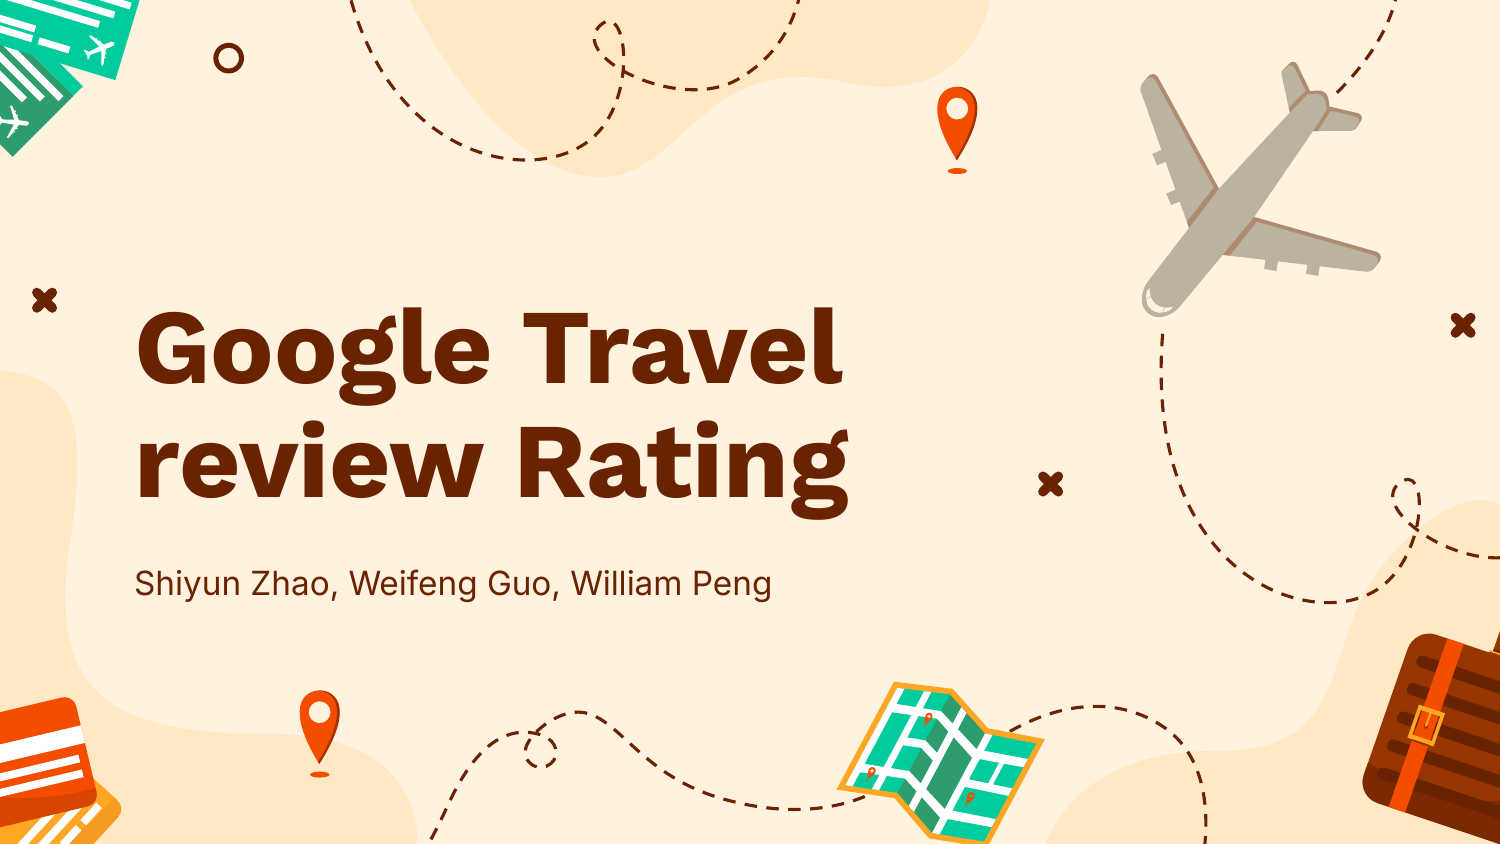

# Google Travel review Rating

Shiyun Zhao, Weifeng Guo, William Peng